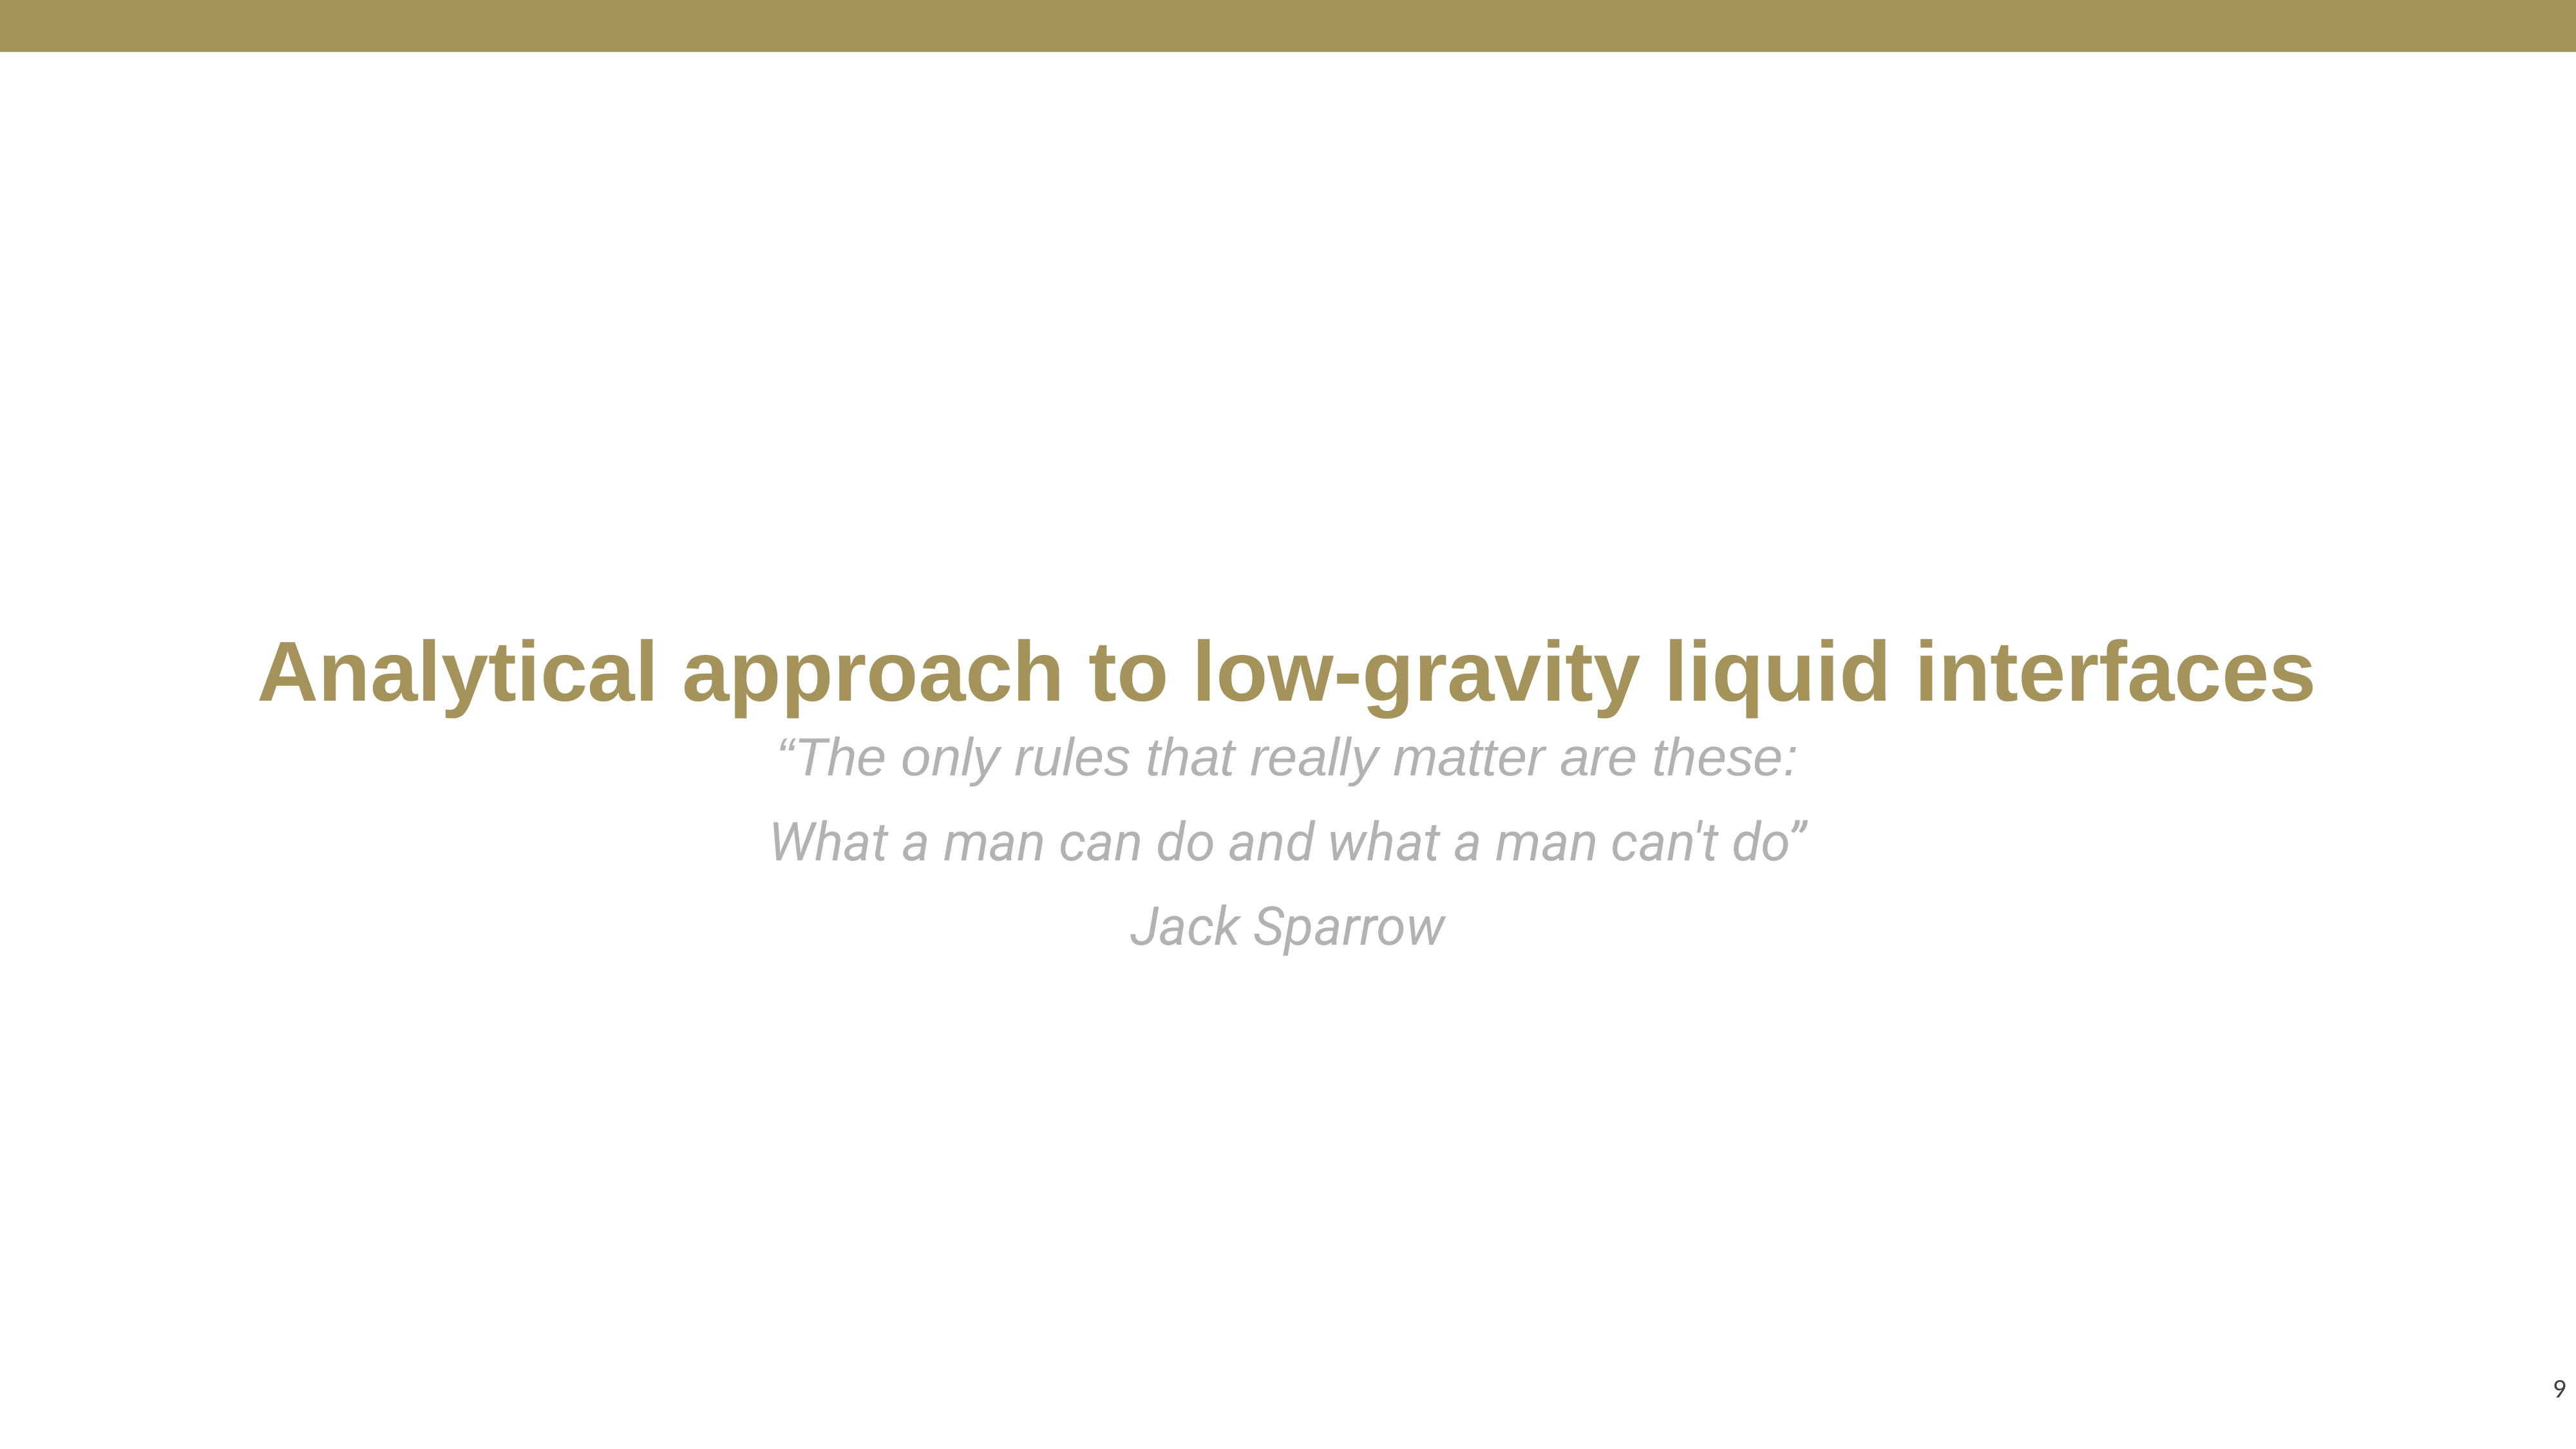

# Analytical approach to low-gravity liquid interfaces
“The only rules that really matter are these:
What a man can do and what a man can't do”
Jack Sparrow

9